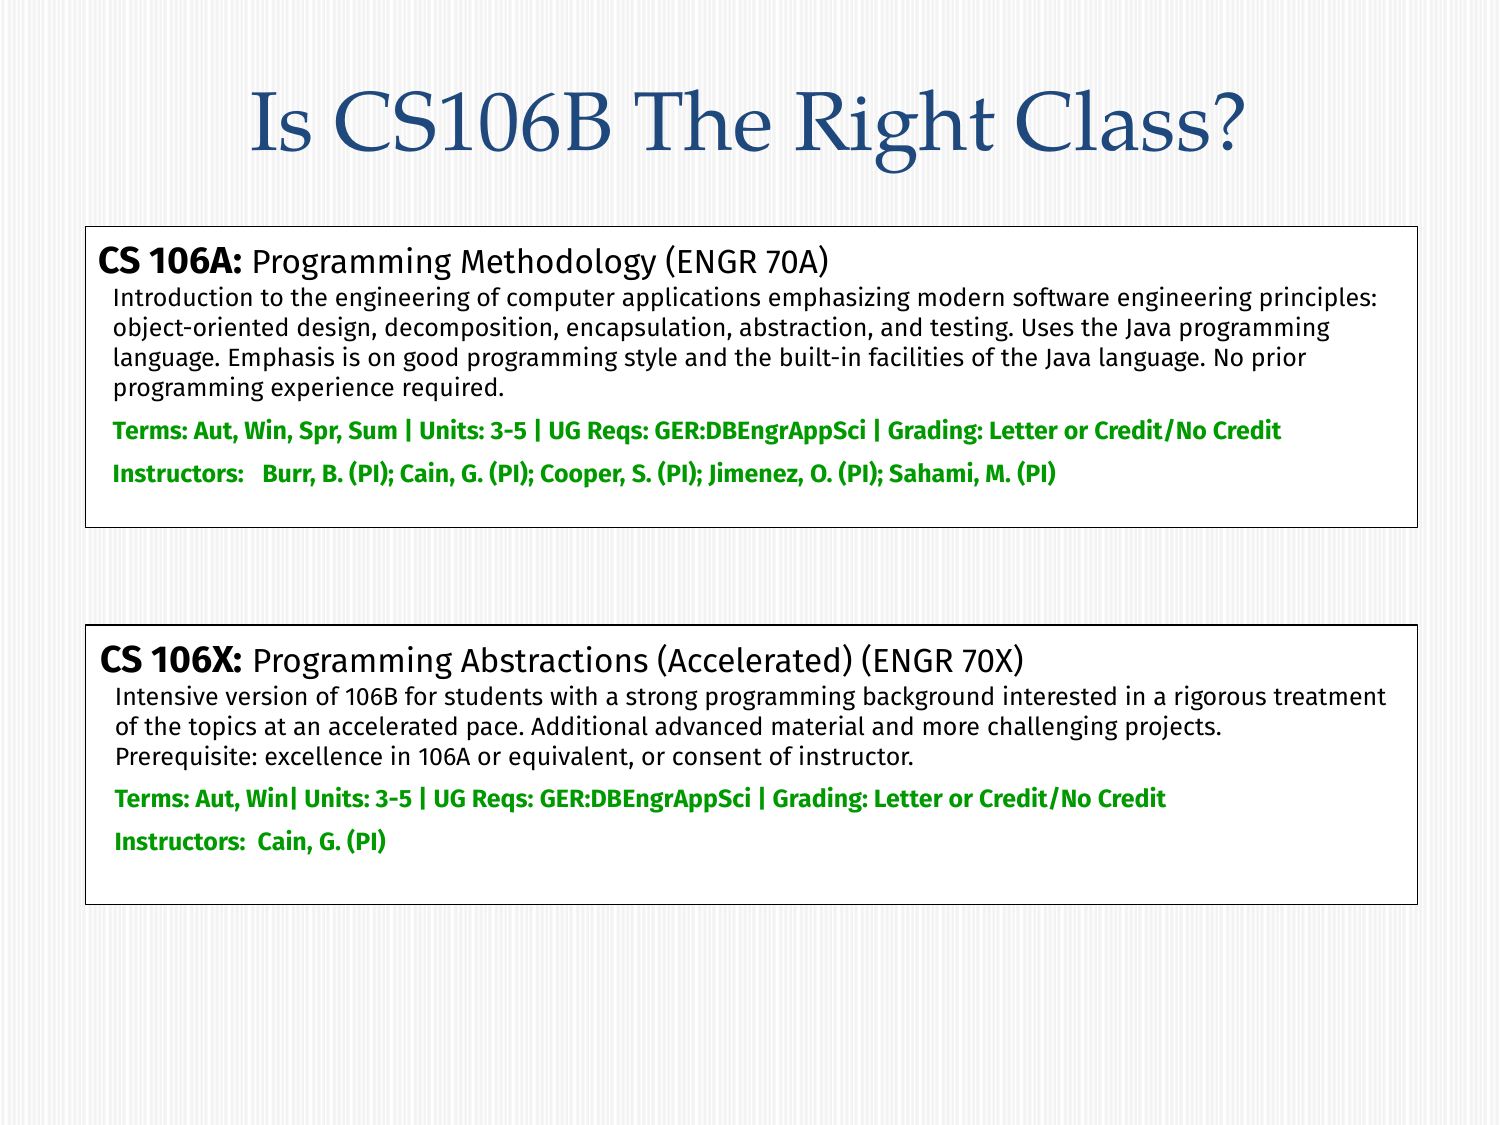

Is CS106B The Right Class?

CS 106A: Programming Methodology (ENGR 70A)
Introduction to the engineering of computer applications emphasizing modern software engineering principles: object-oriented design, decomposition, encapsulation, abstraction, and testing. Uses the Java programming language. Emphasis is on good programming style and the built-in facilities of the Java language. No prior programming experience required.
Terms: Aut, Win, Spr, Sum | Units: 3-5 | UG Reqs: GER:DBEngrAppSci | Grading: Letter or Credit/No Credit
Instructors:   Burr, B. (PI); Cain, G. (PI); Cooper, S. (PI); Jimenez, O. (PI); Sahami, M. (PI)

CS 106X: Programming Abstractions (Accelerated) (ENGR 70X)
Intensive version of 106B for students with a strong programming background interested in a rigorous treatment of the topics at an accelerated pace. Additional advanced material and more challenging projects.
Prerequisite: excellence in 106A or equivalent, or consent of instructor.
Terms: Aut, Win| Units: 3-5 | UG Reqs: GER:DBEngrAppSci | Grading: Letter or Credit/No Credit
Instructors:  Cain, G. (PI)